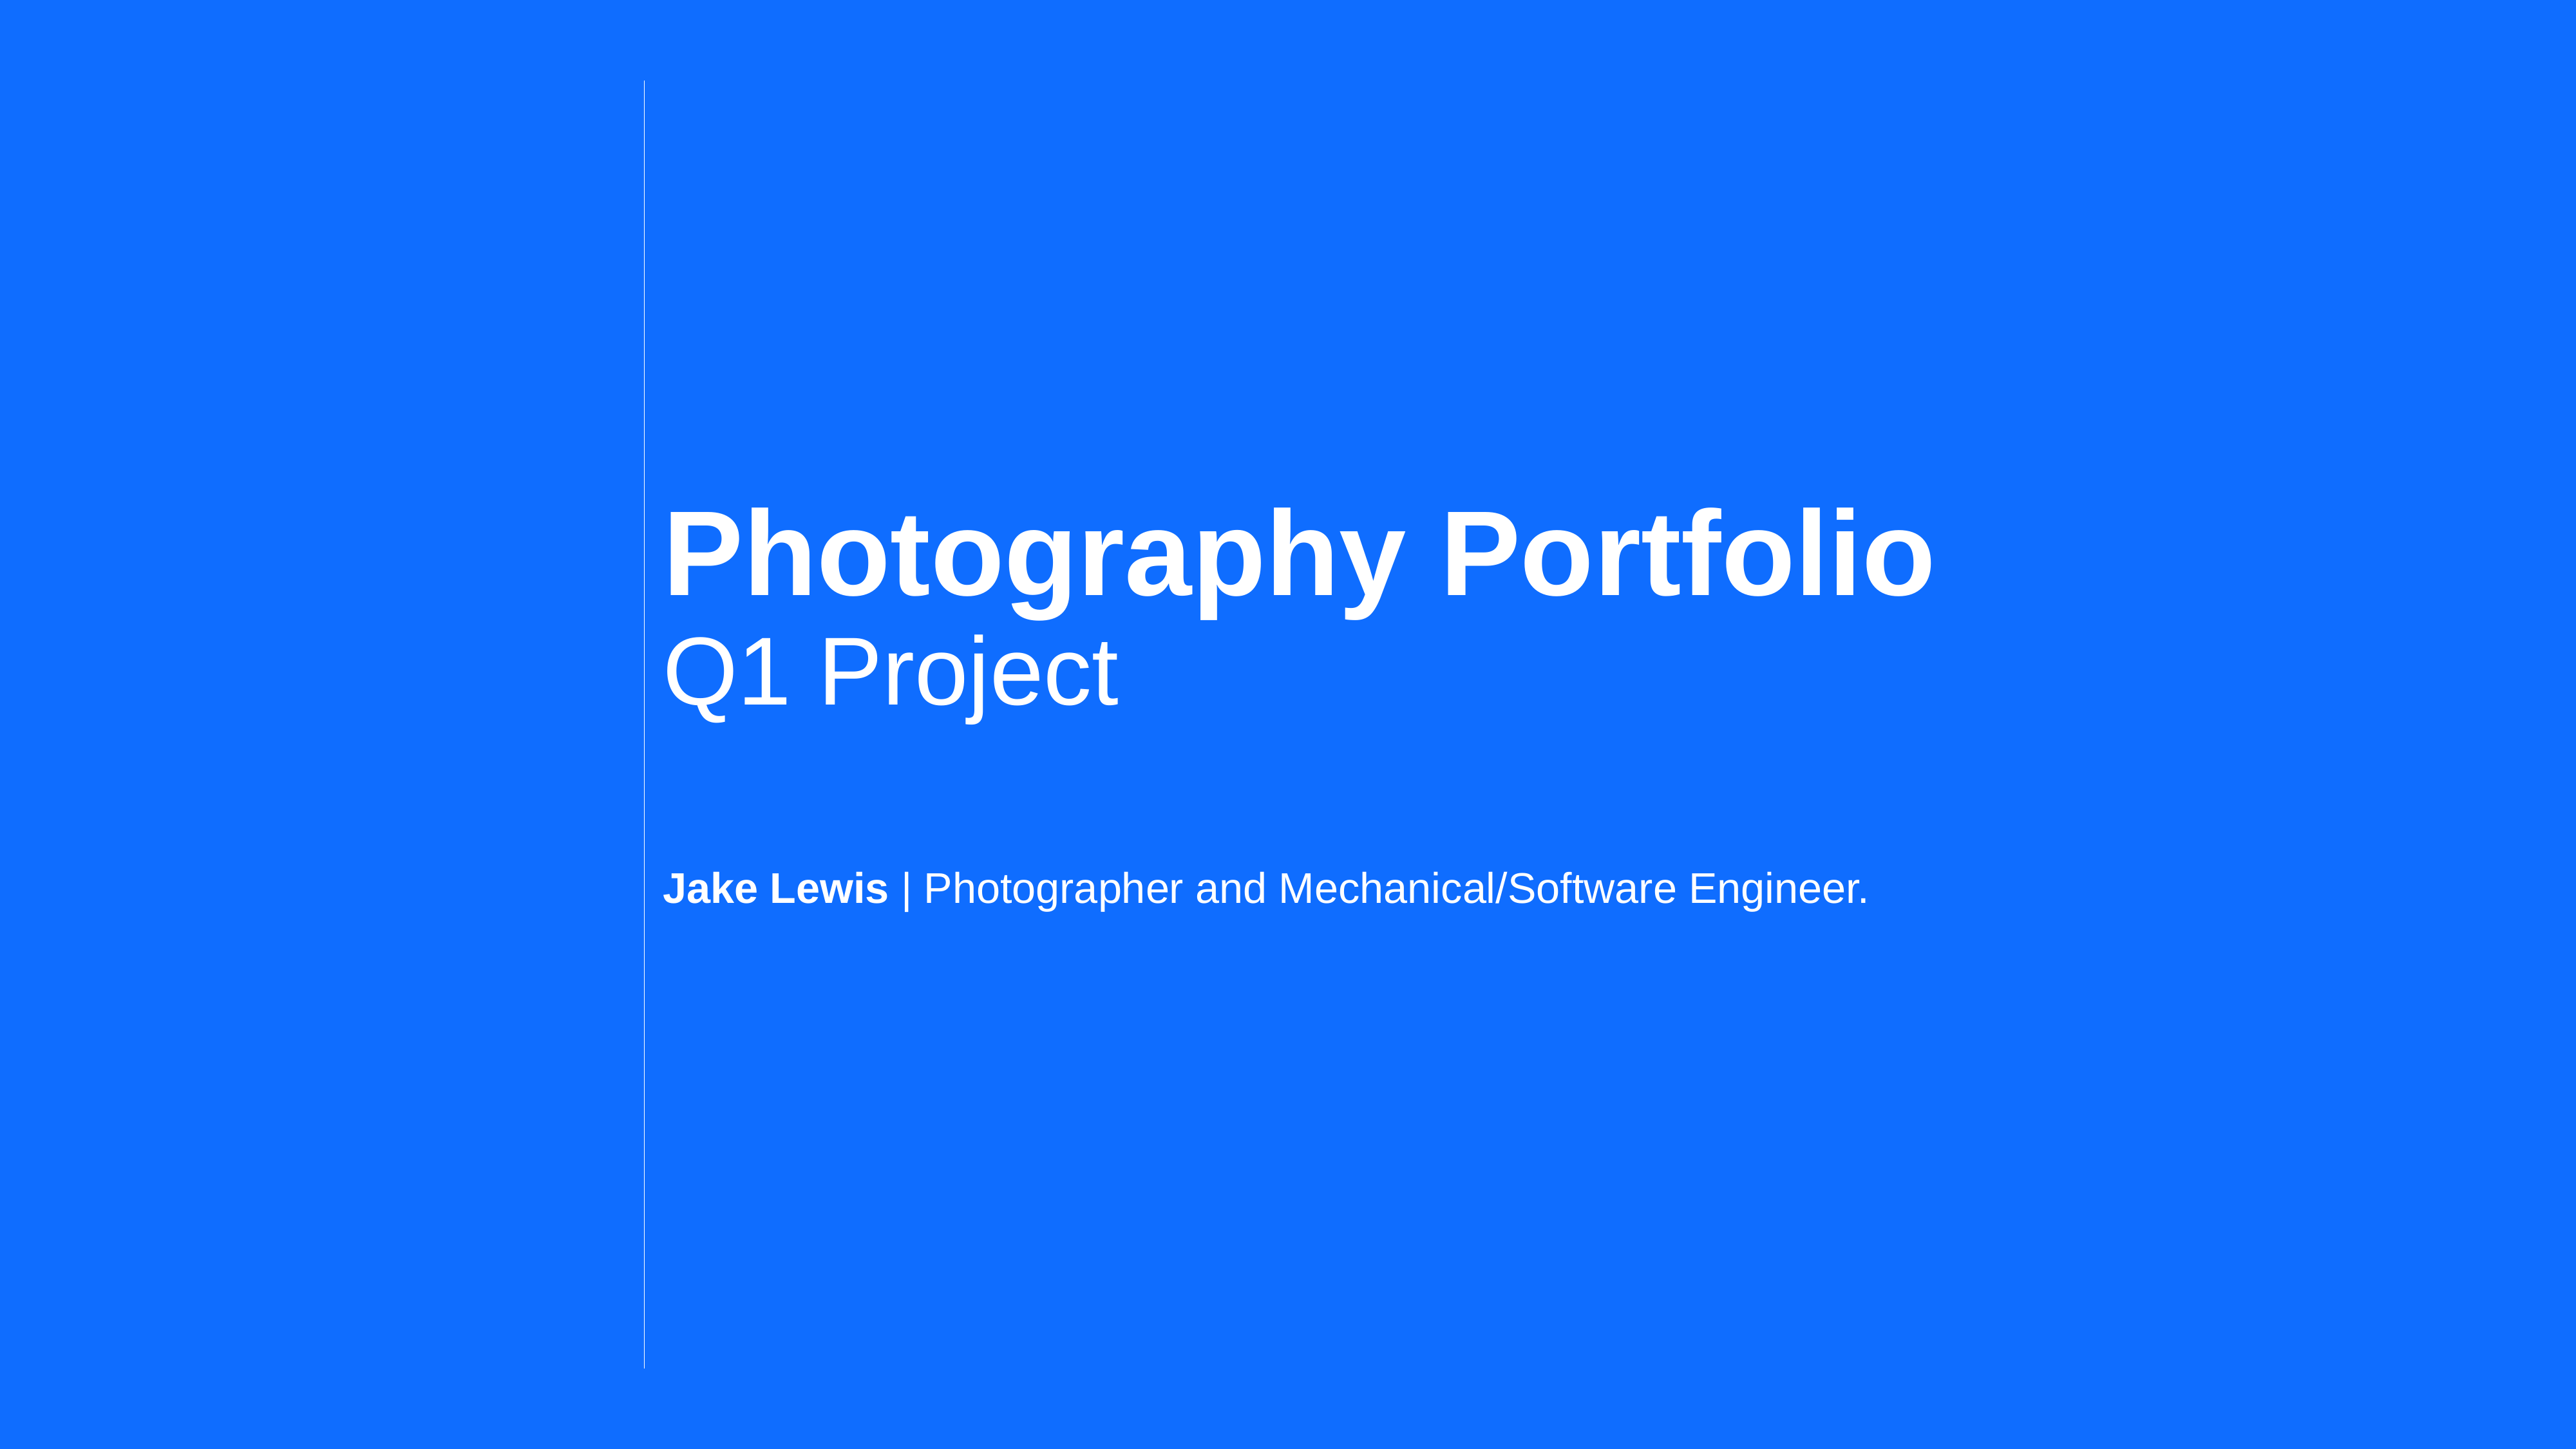

# Photography Portfolio Q1 Project
Jake Lewis | Photographer and Mechanical/Software Engineer.